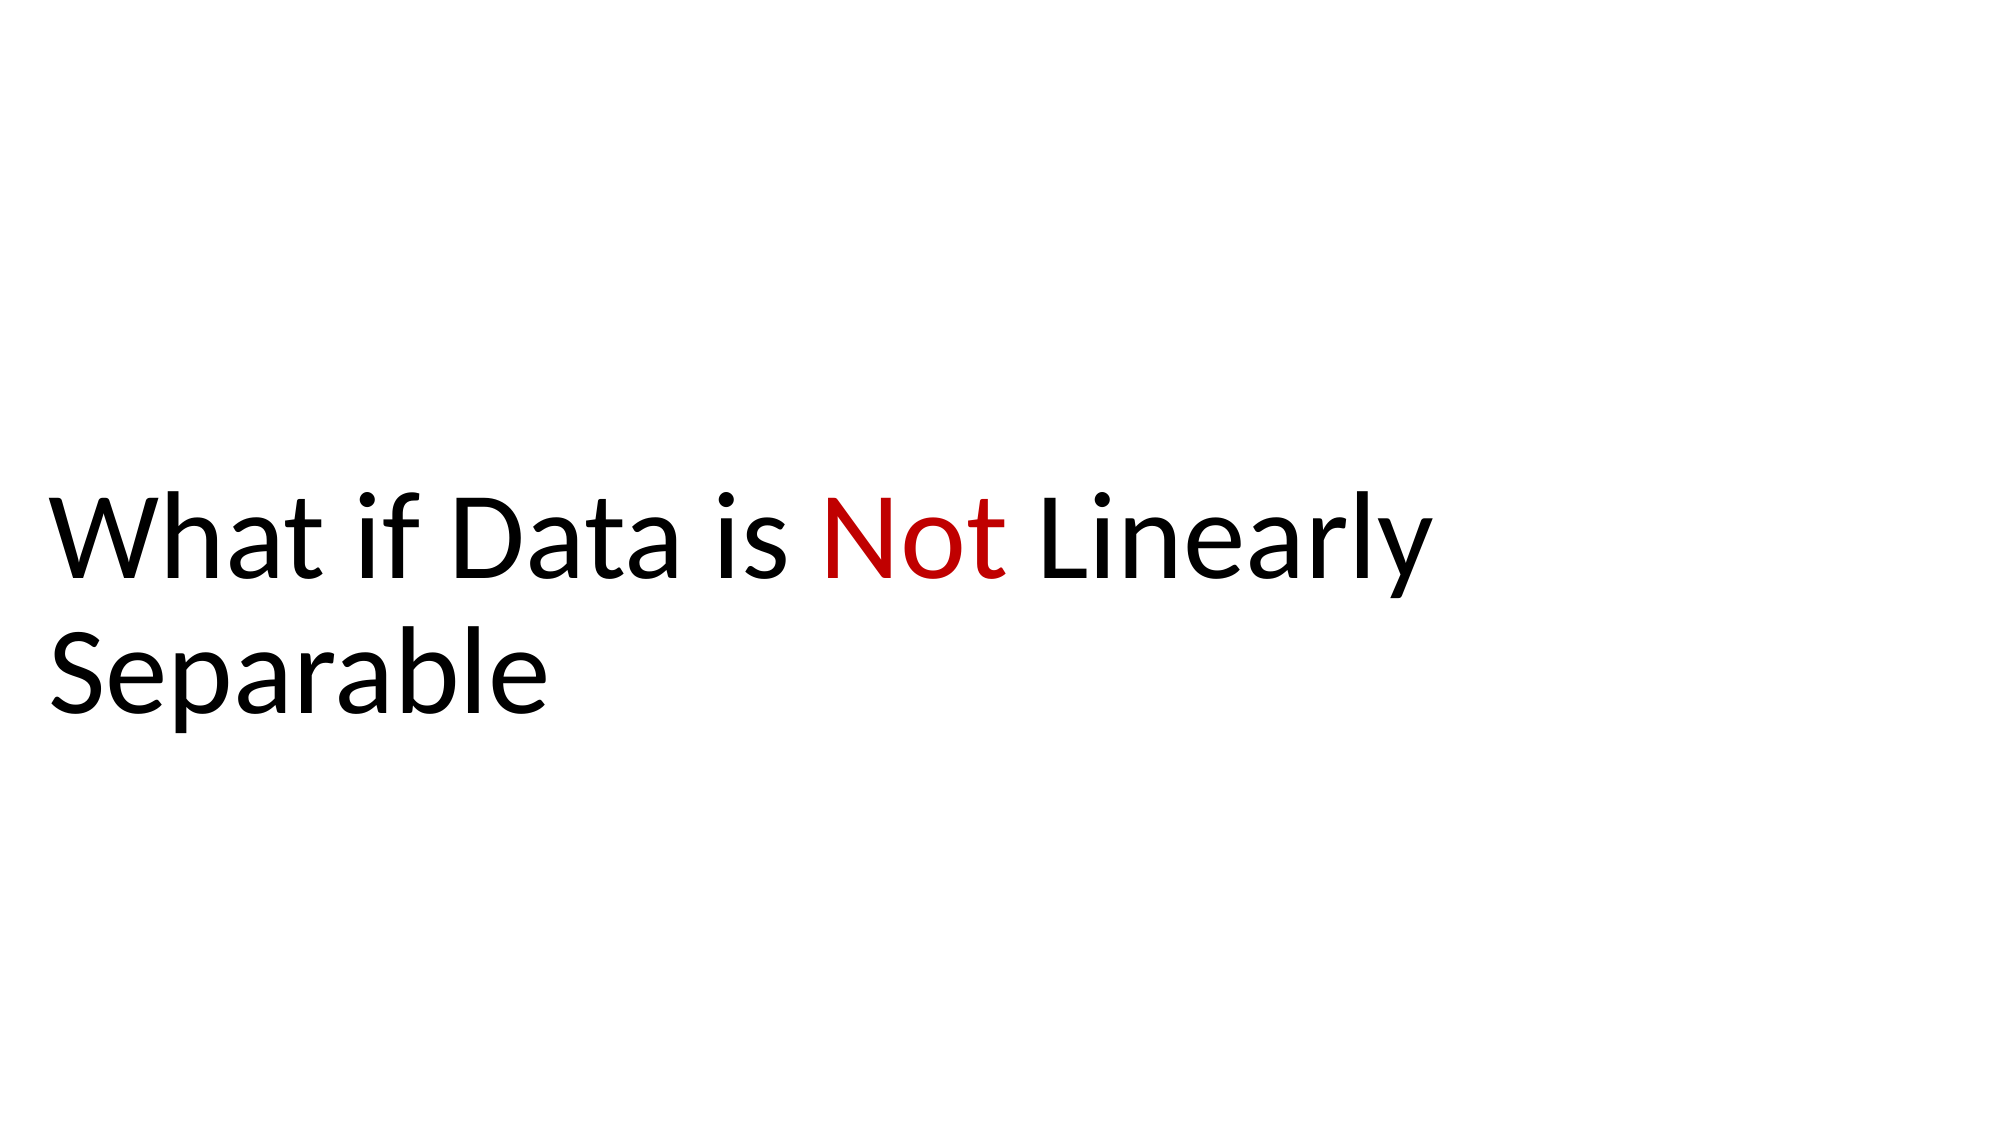

# What if Data is Not Linearly Separable